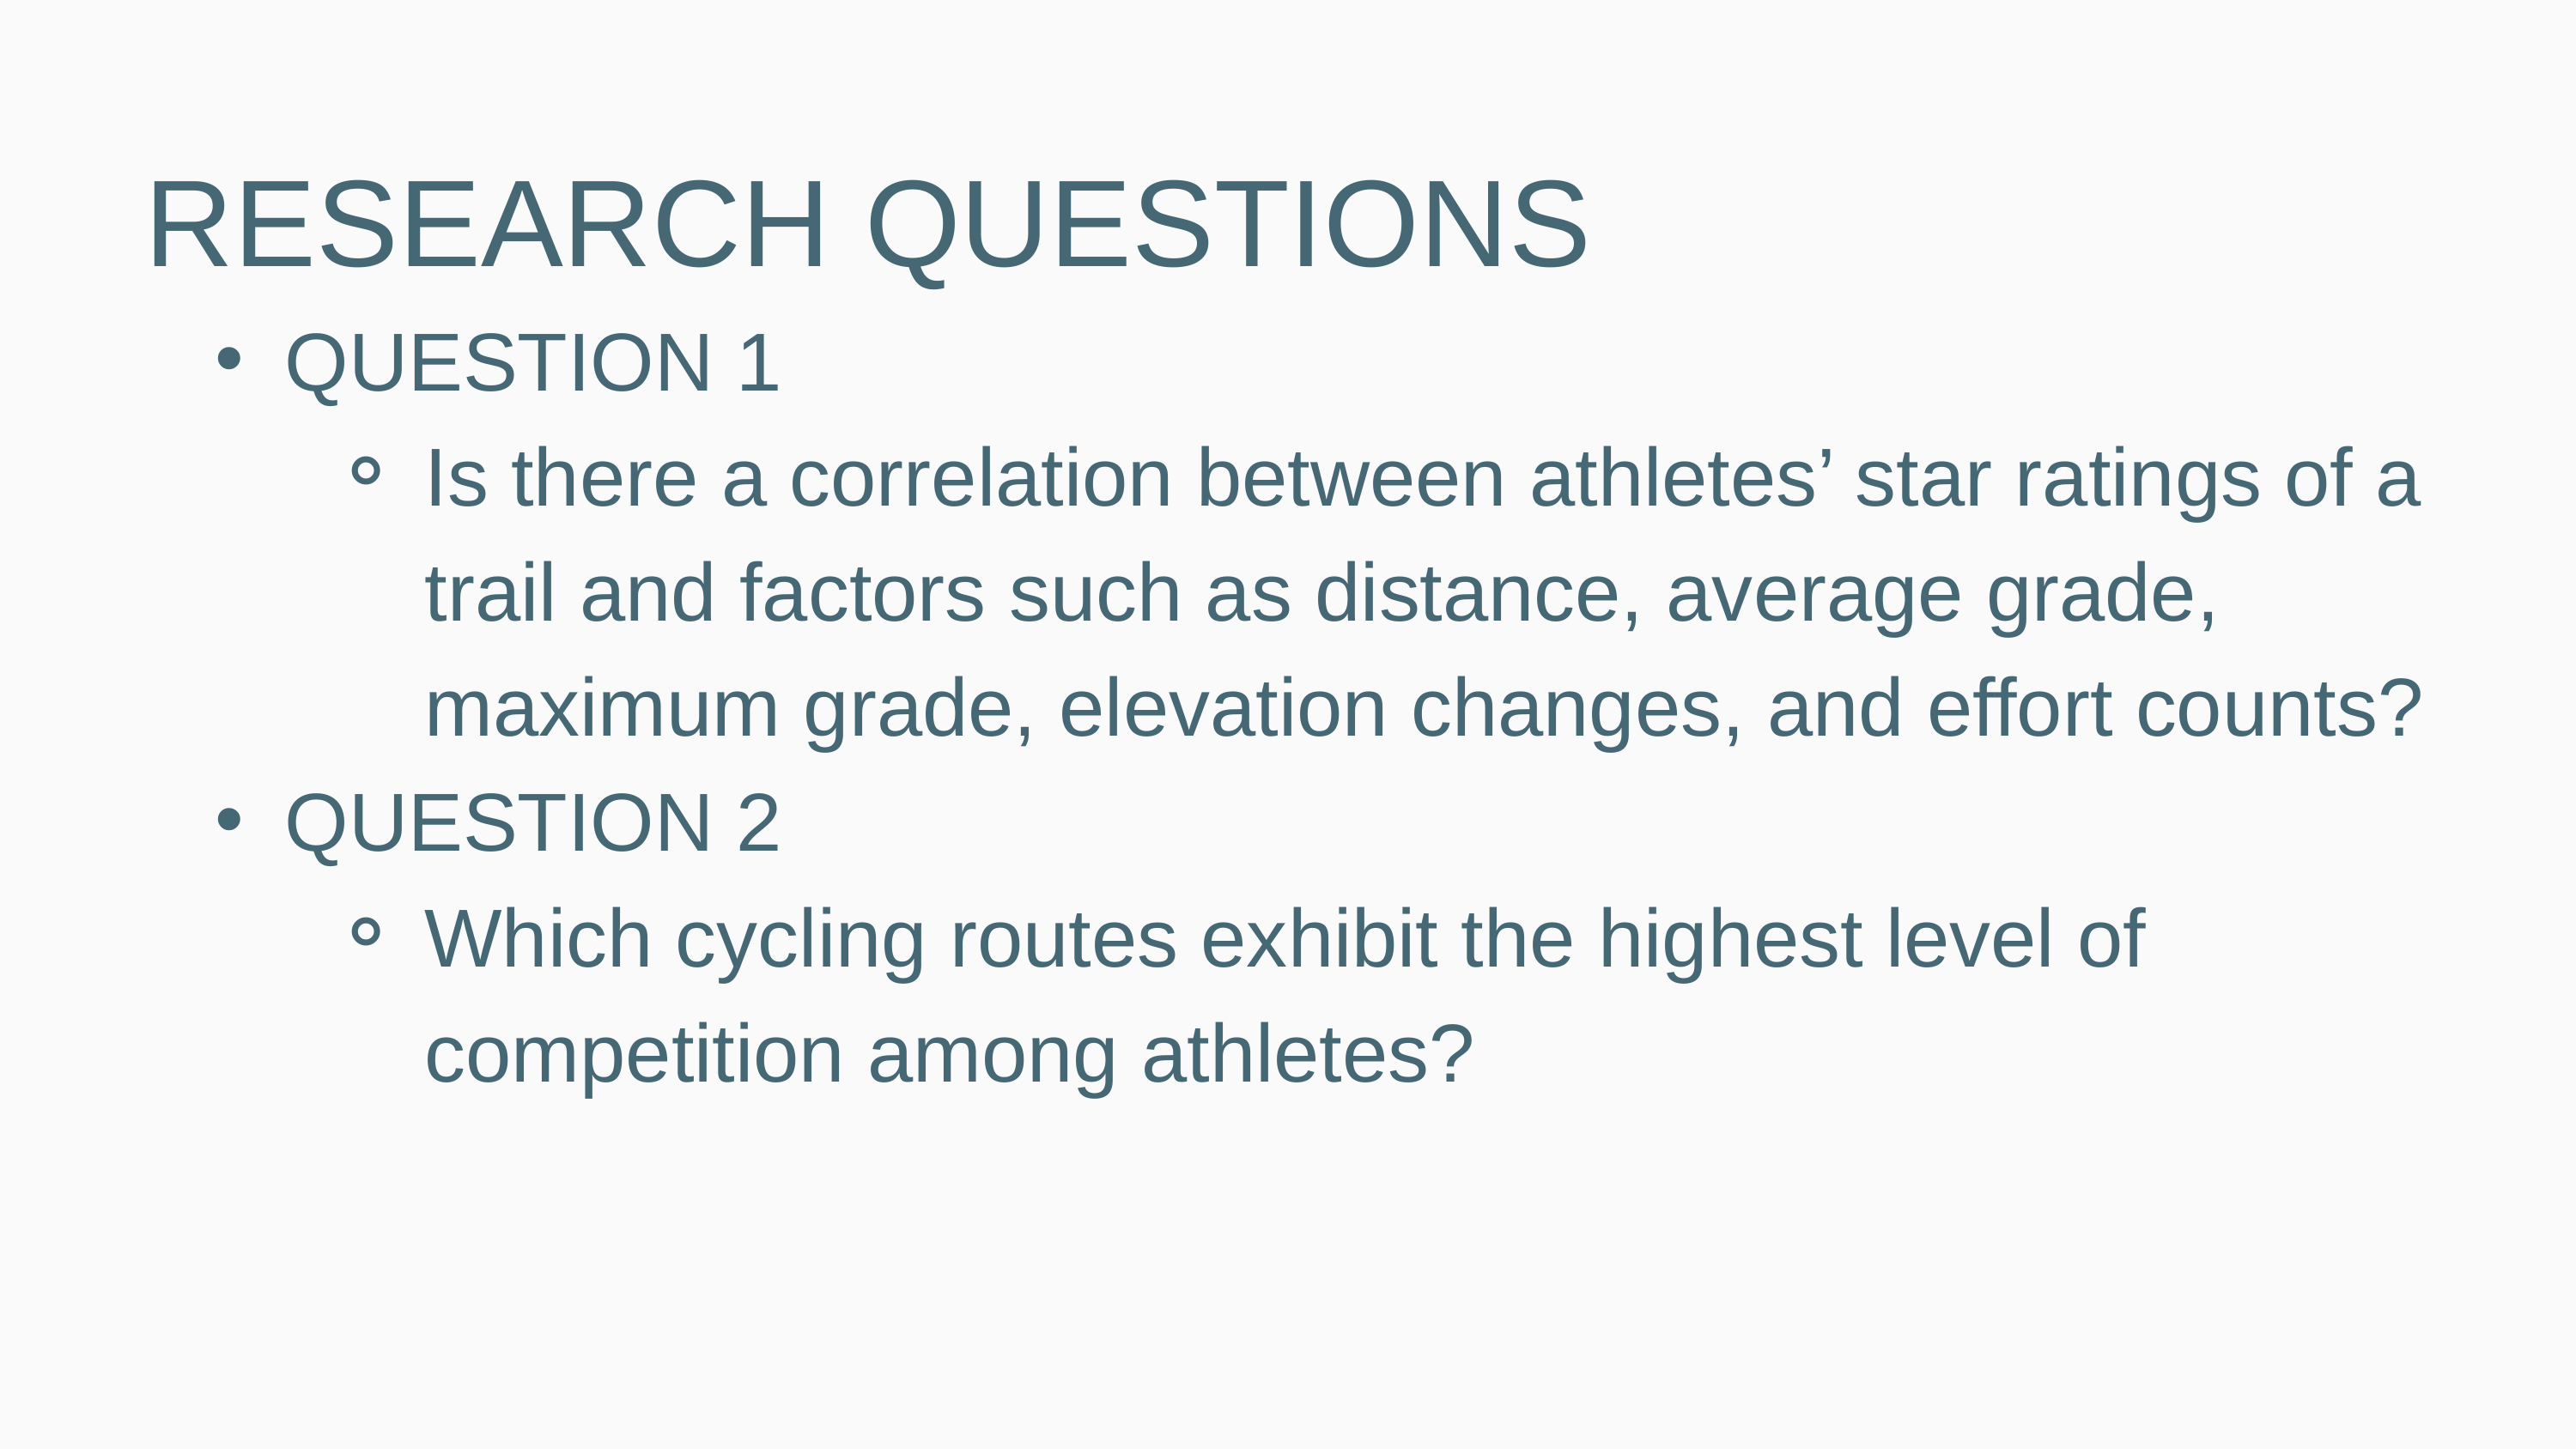

QUESTION 1
Is there a correlation between athletes’ star ratings of a trail and factors such as distance, average grade, maximum grade, elevation changes, and effort counts?
QUESTION 2
Which cycling routes exhibit the highest level of competition among athletes?

RESEARCH QUESTIONS